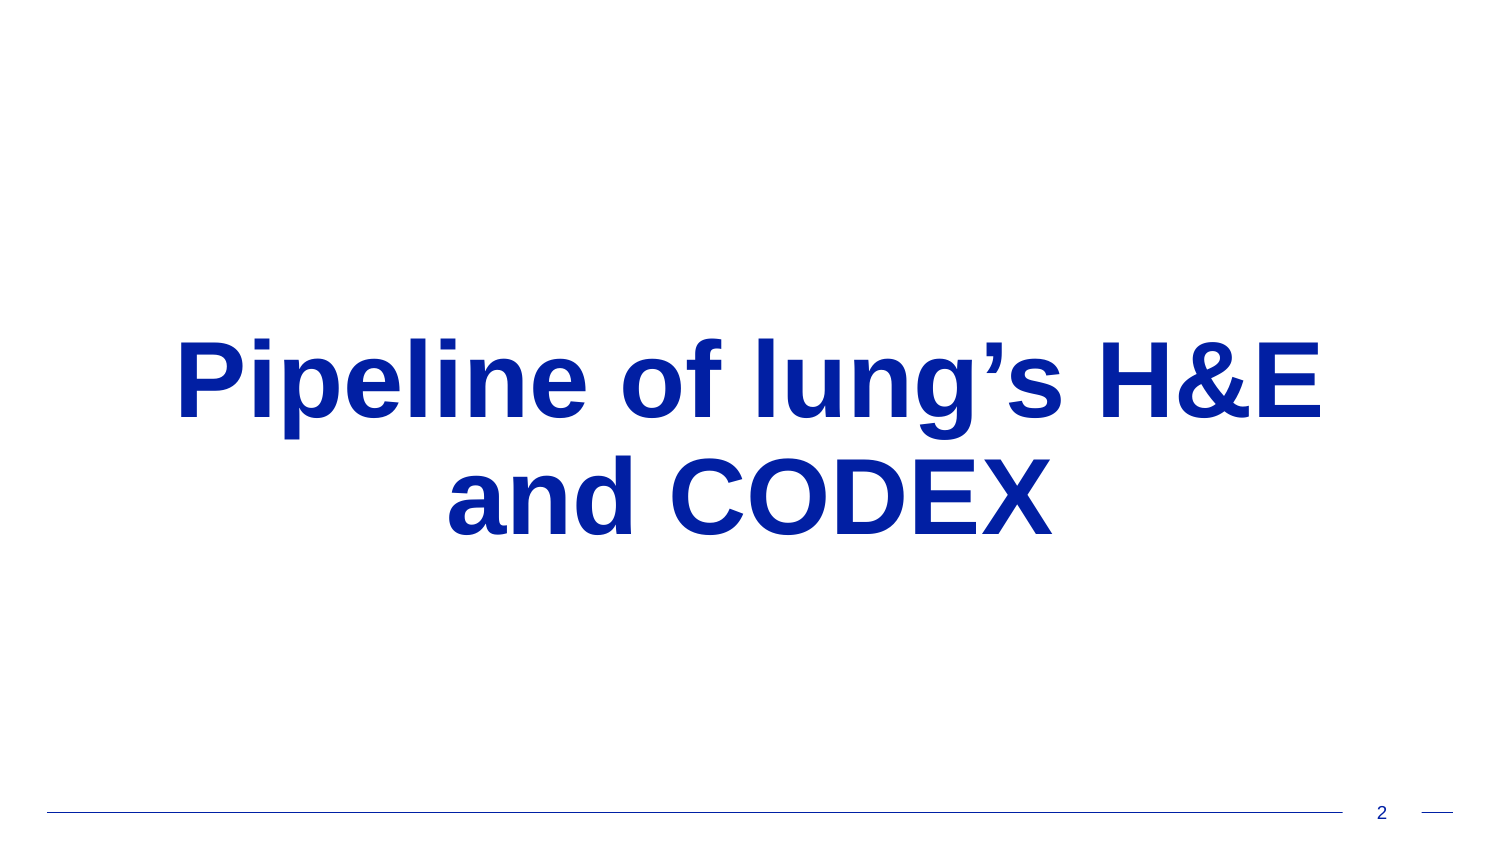

# Pipeline of lung’s H&E and CODEX